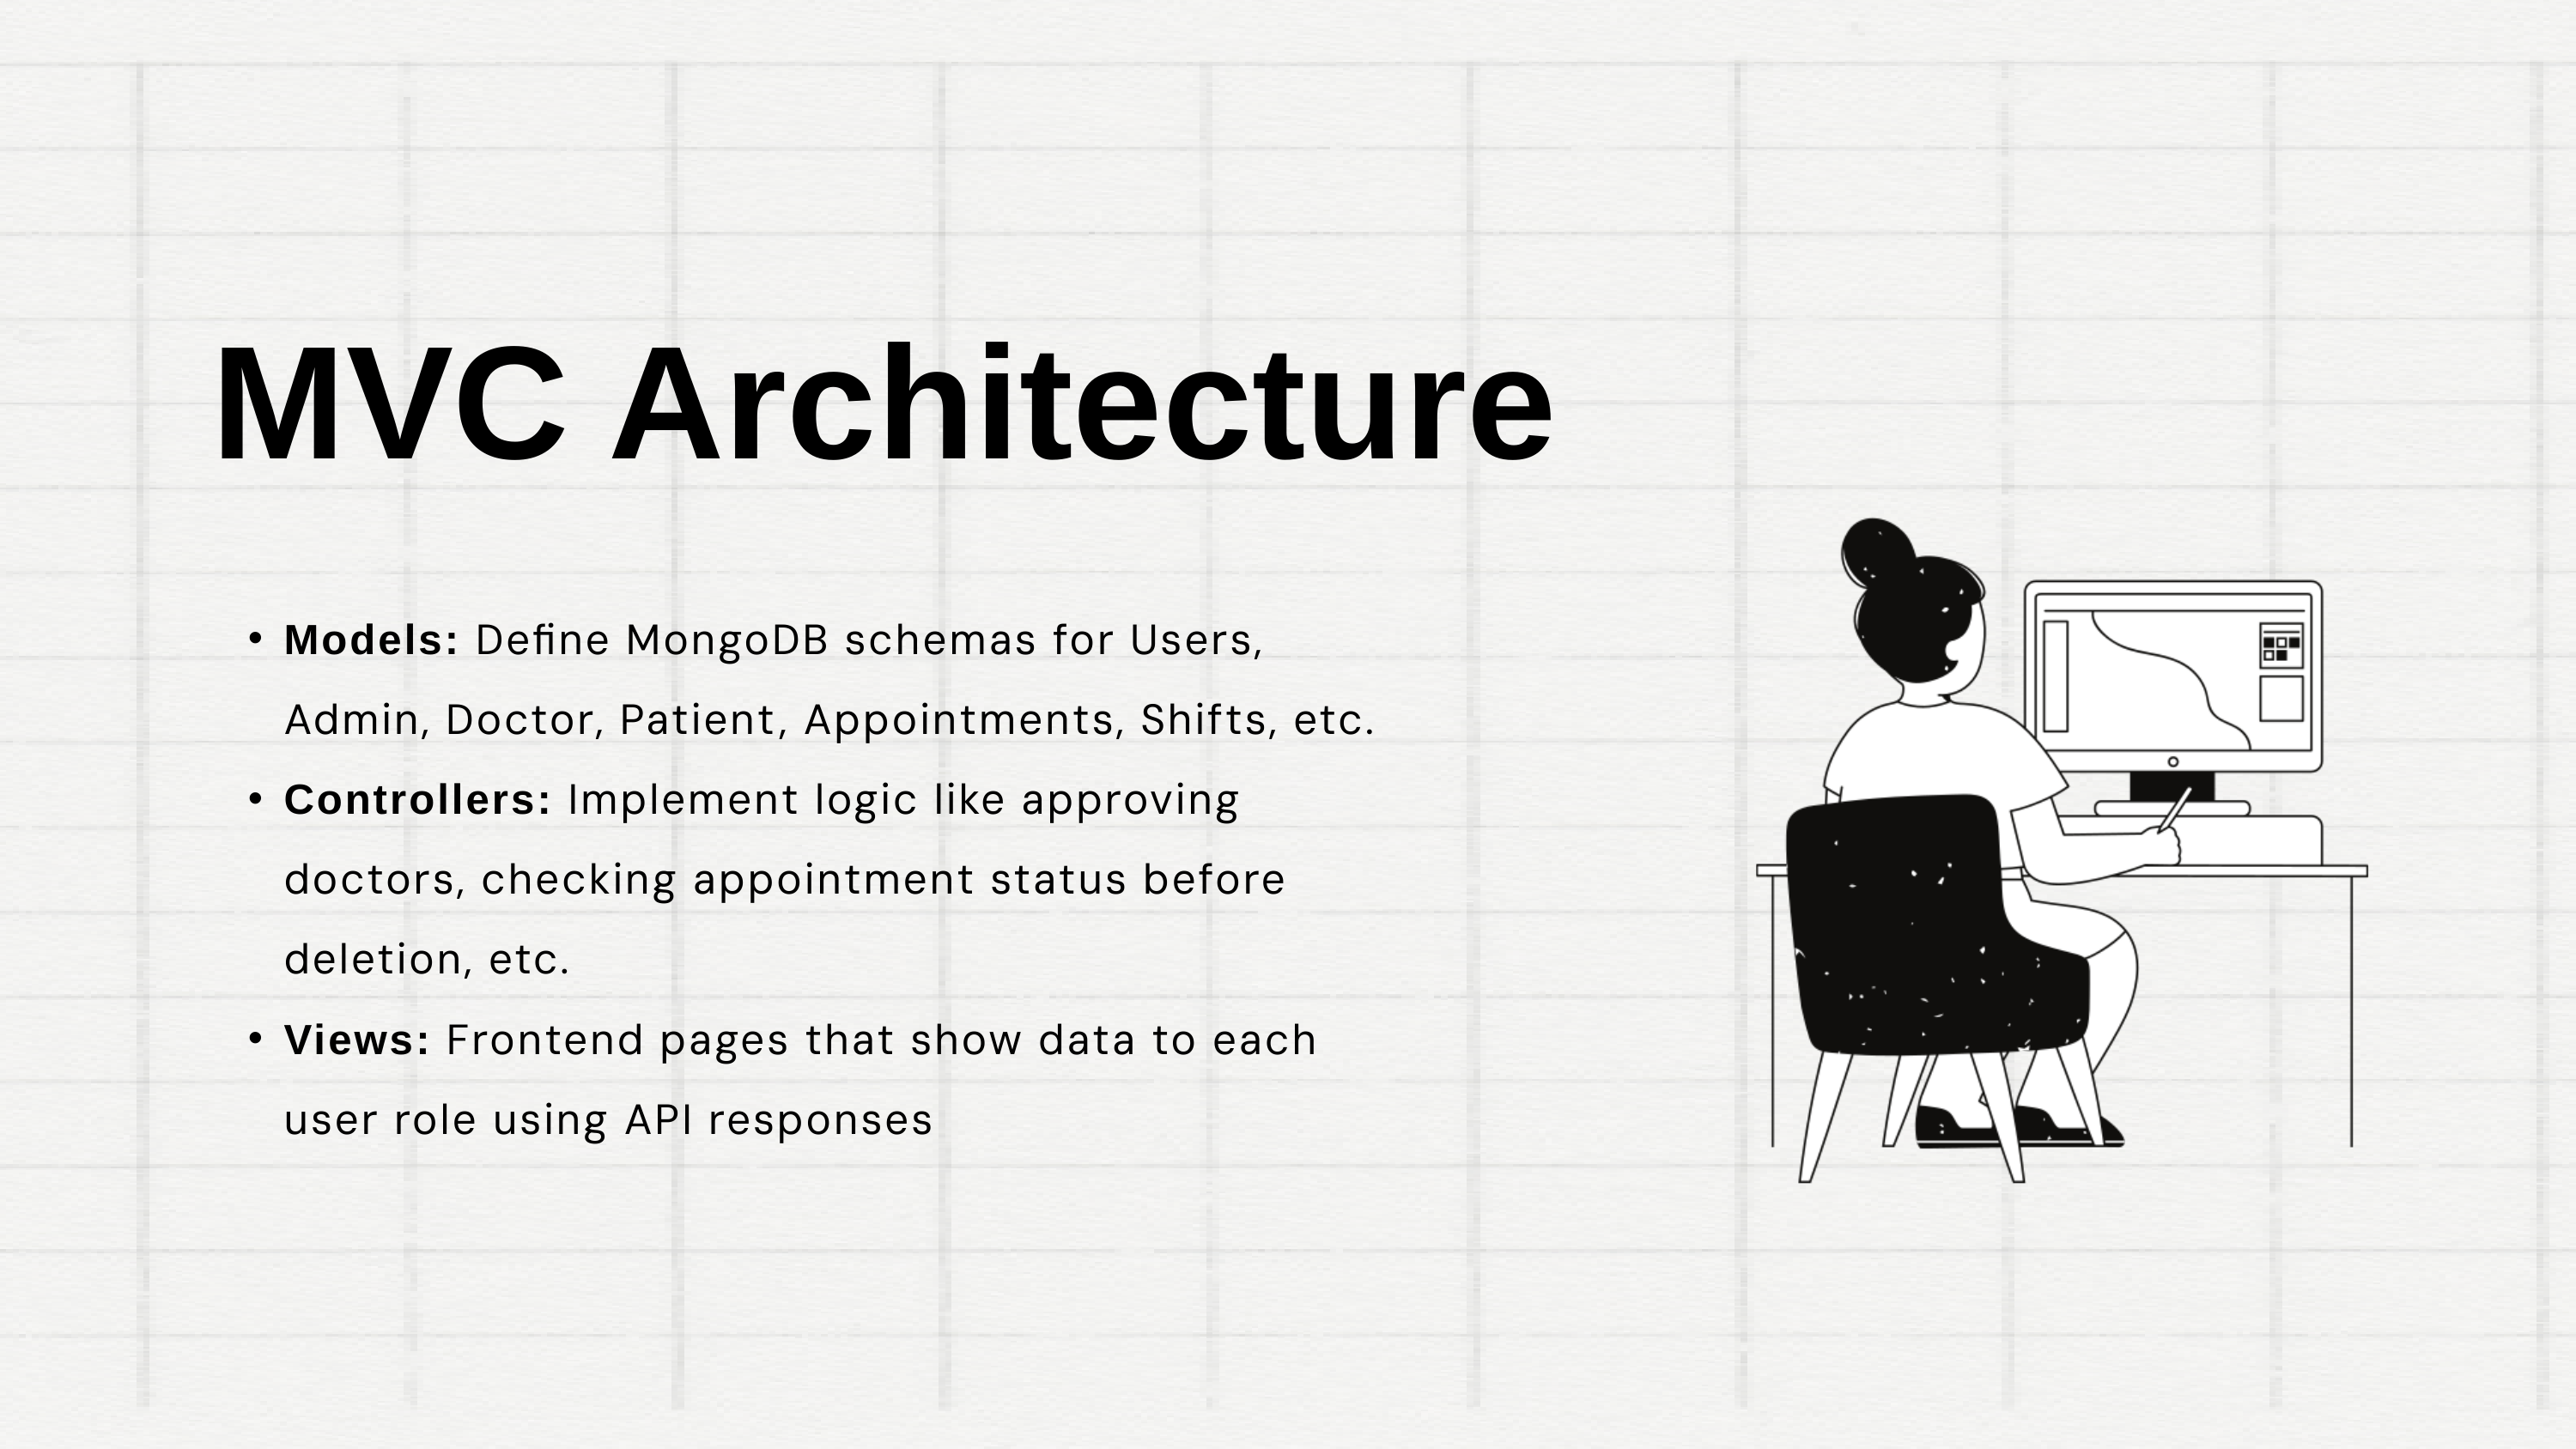

MVC Architecture

Models: Define MongoDB schemas for Users, Admin, Doctor, Patient, Appointments, Shifts, etc.
Controllers: Implement logic like approving doctors, checking appointment status before deletion, etc.
Views: Frontend pages that show data to each user role using API responses